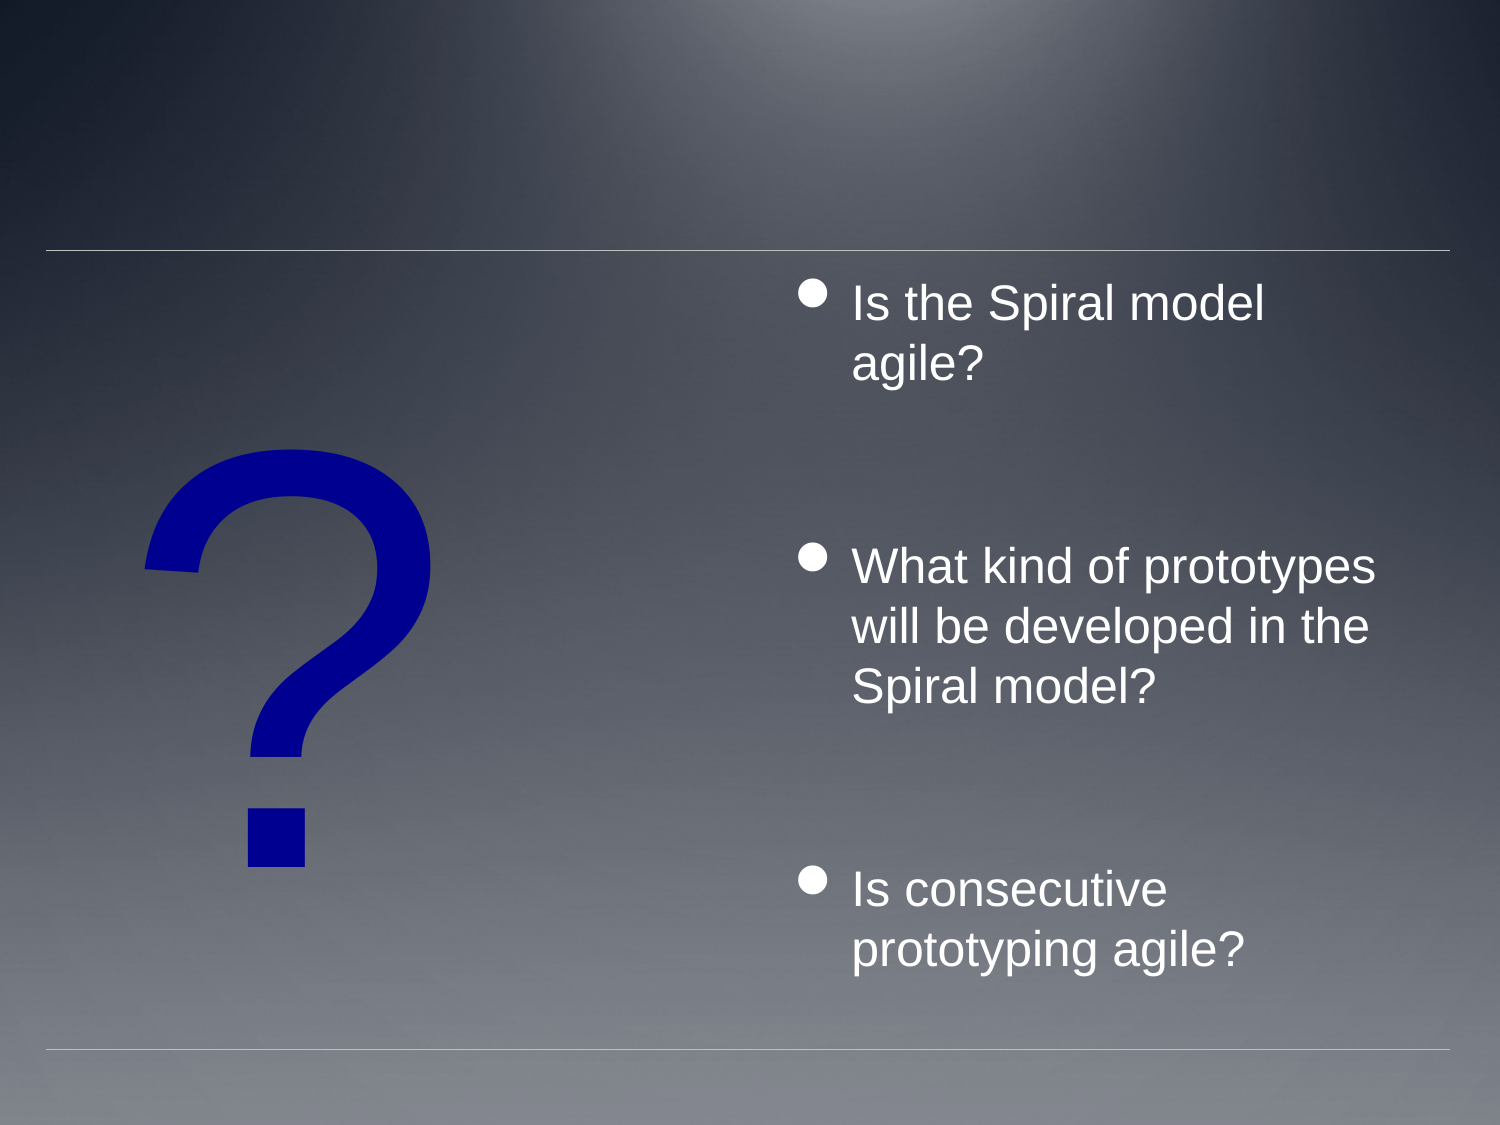

#
?
Is the Spiral model agile?

What kind of prototypes will be developed in the Spiral model?

Is consecutive prototyping agile?